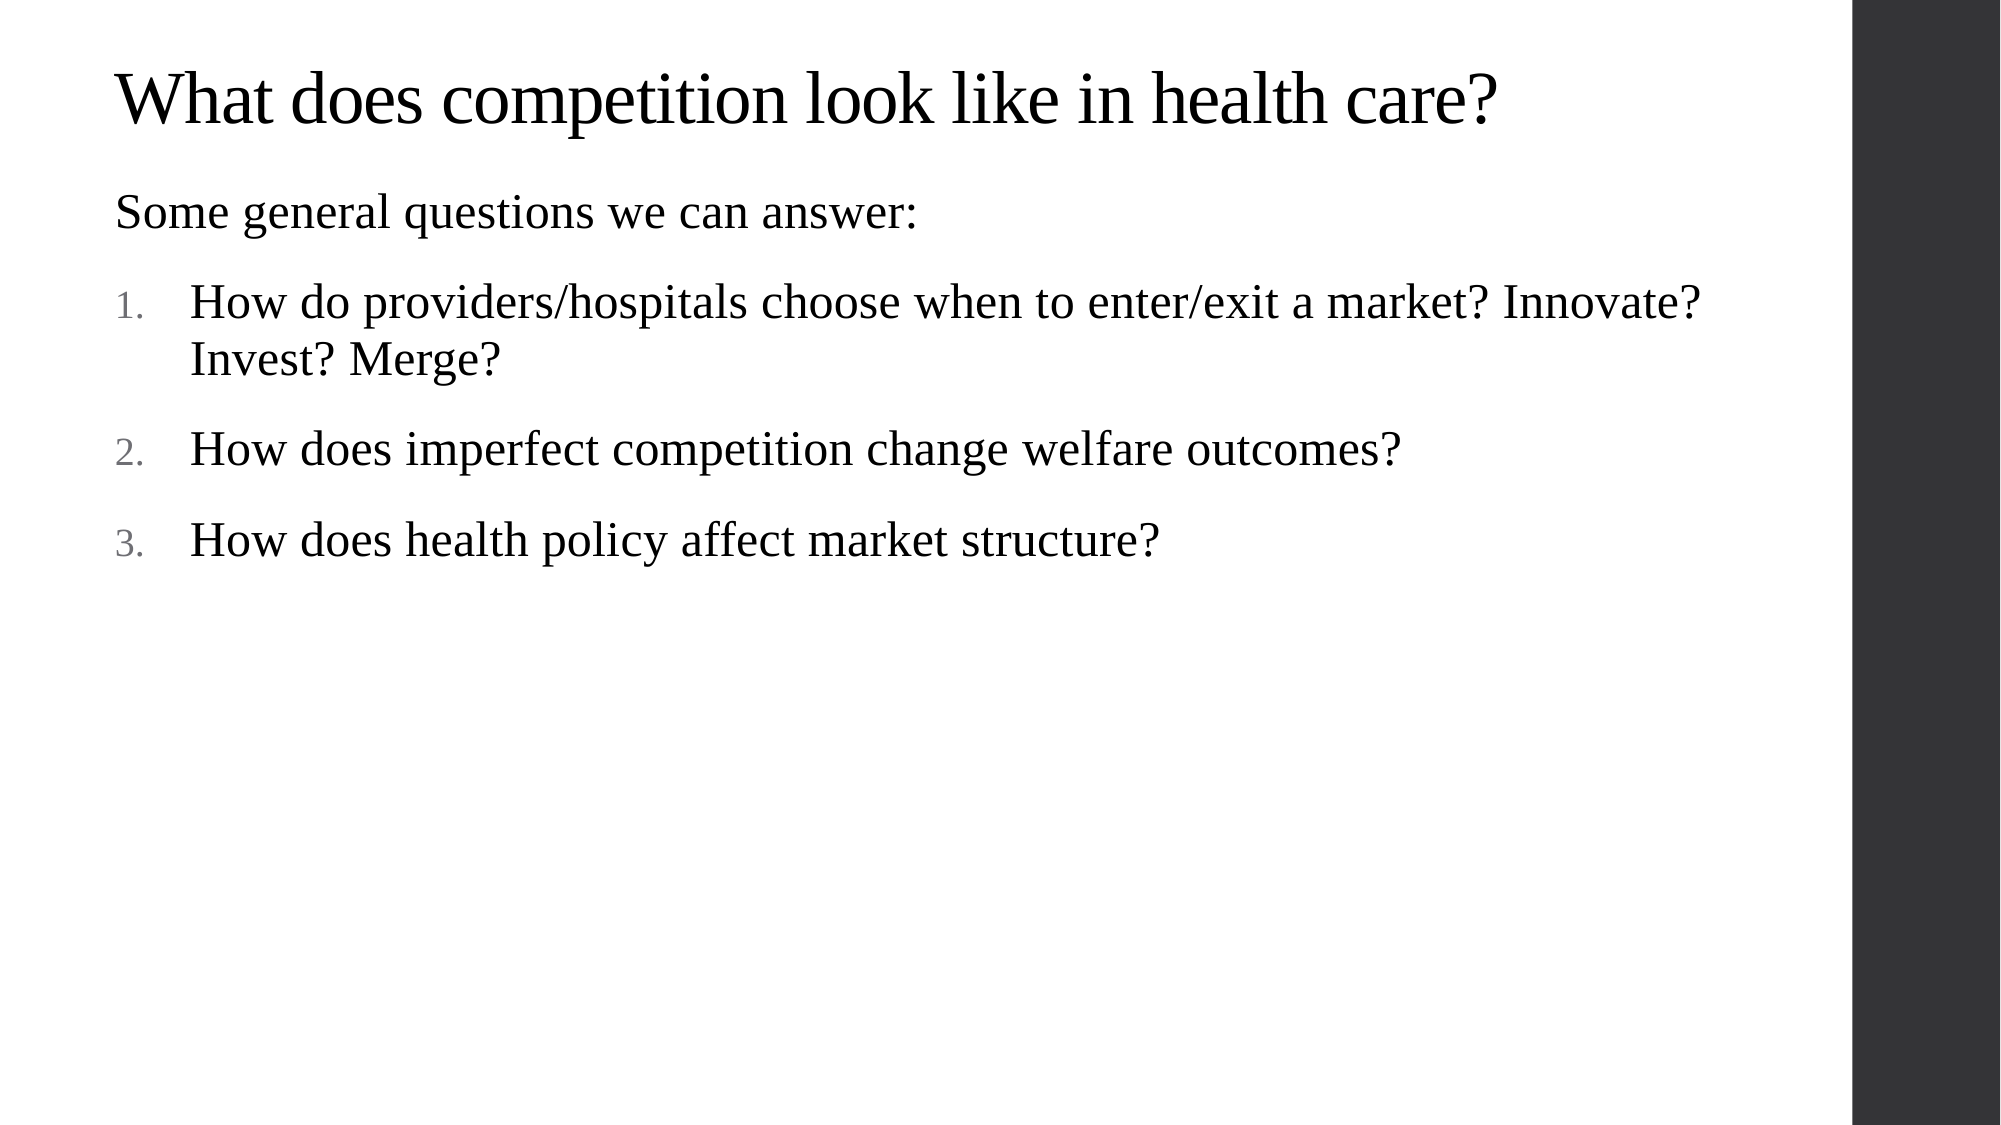

# What does competition look like in health care?
Some general questions we can answer:
How do providers/hospitals choose when to enter/exit a market? Innovate? Invest? Merge?
How does imperfect competition change welfare outcomes?
How does health policy affect market structure?